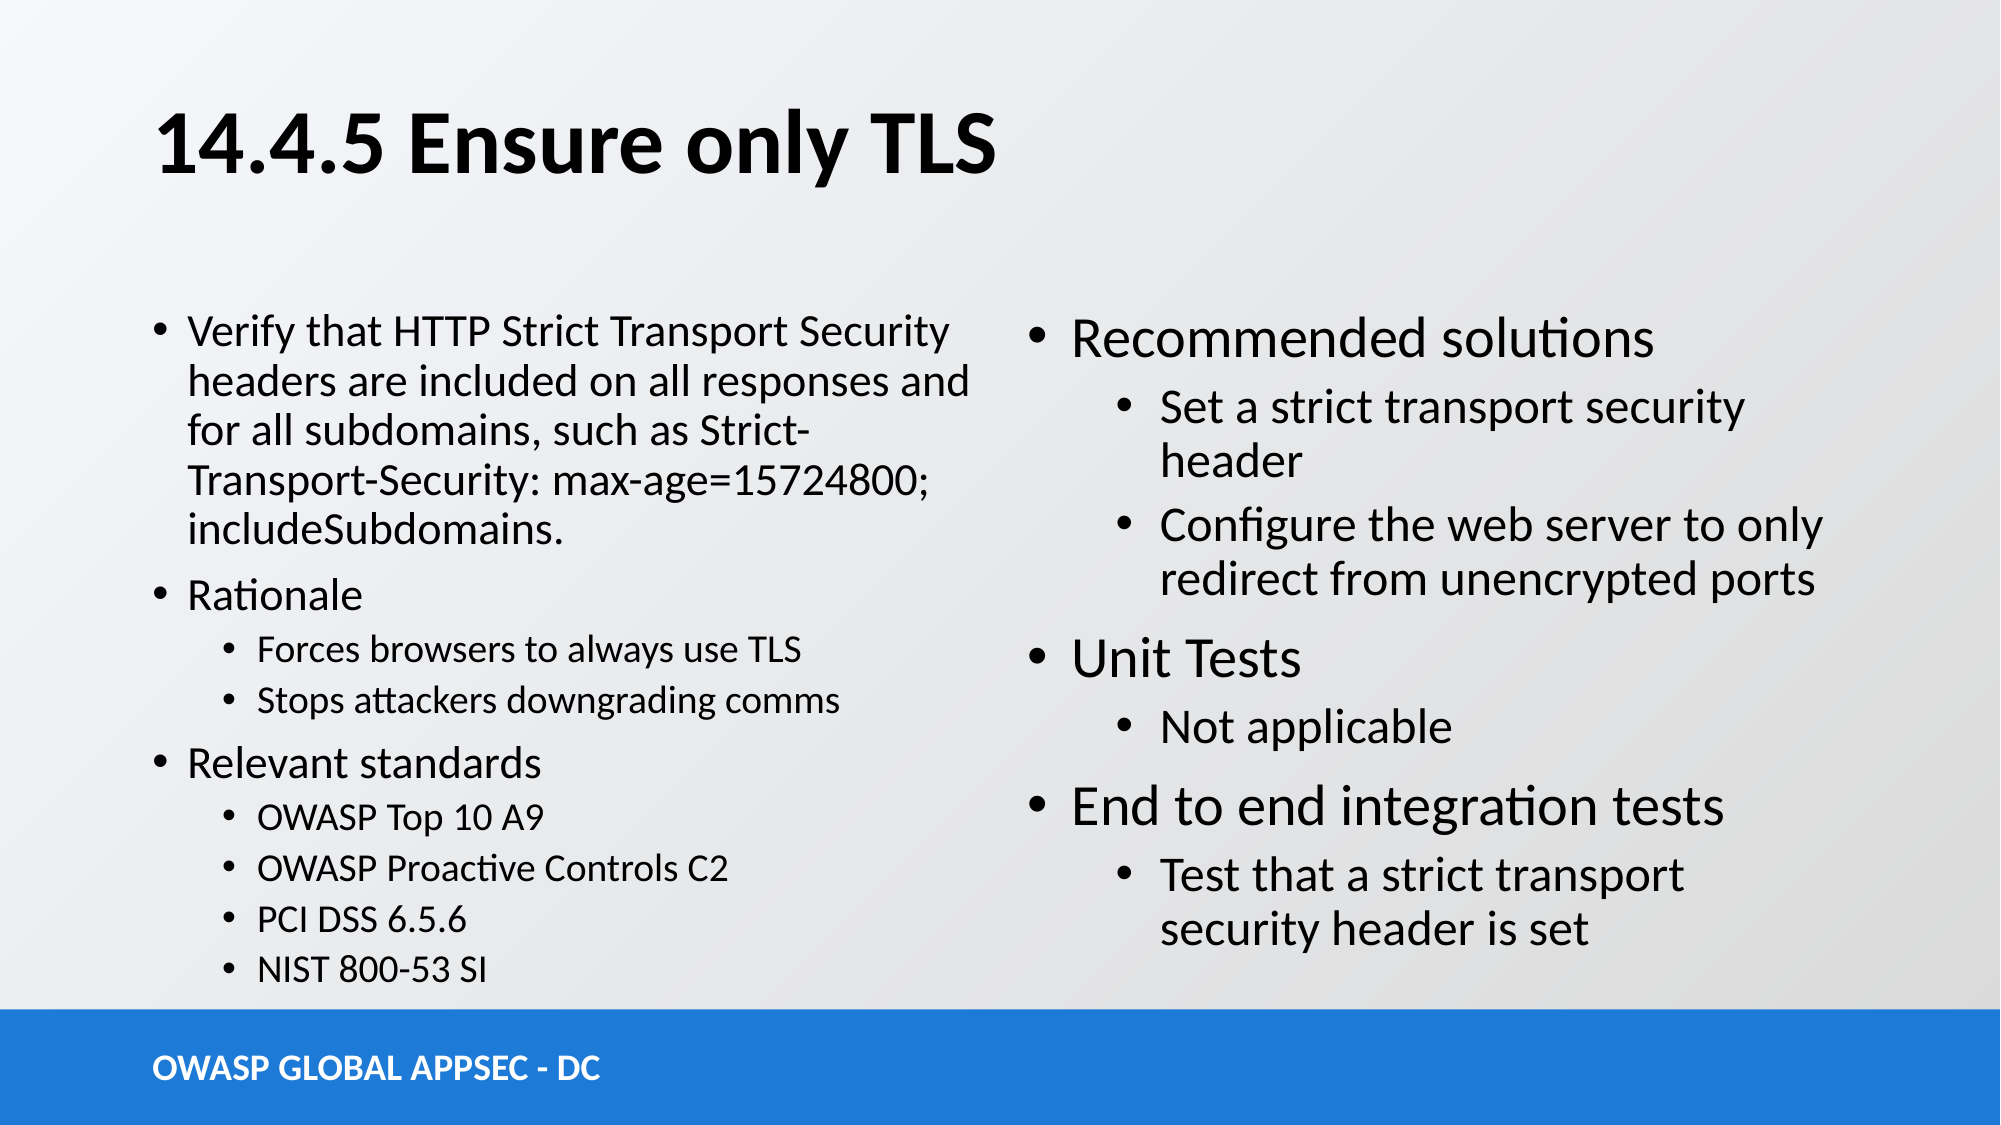

# 14.4.5 Ensure only TLS
Verify that HTTP Strict Transport Security headers are included on all responses and for all subdomains, such as Strict-Transport-Security: max-age=15724800; includeSubdomains.
Rationale
Forces browsers to always use TLS
Stops attackers downgrading comms
Relevant standards
OWASP Top 10 A9
OWASP Proactive Controls C2
PCI DSS 6.5.6
NIST 800-53 SI

Recommended solutions
Set a strict transport security header
Configure the web server to only redirect from unencrypted ports
Unit Tests
Not applicable
End to end integration tests
Test that a strict transport security header is set